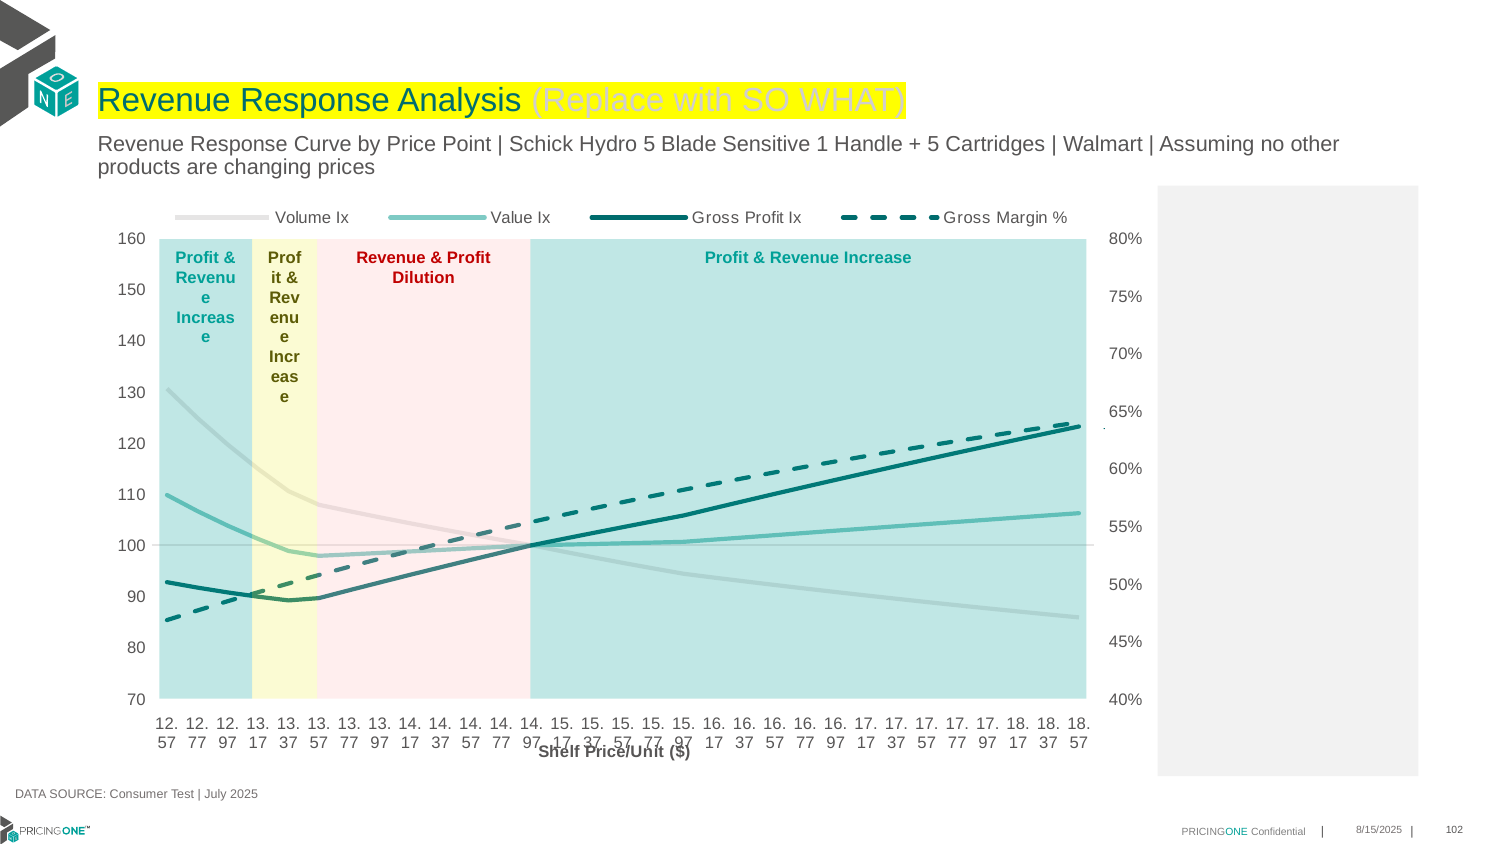

# Revenue Response Analysis (Replace with SO WHAT)

Revenue Response Curve by Price Point | Schick Hydro 5 Blade Sensitive 1 Handle + 5 Cartridges | Walmart | Assuming no other products are changing prices

### Chart:

| Category | Volume Ix | Value Ix | Gross Profit Ix | Gross Margin % |
|---|---|---|---|---|
| 12.57 | 130.61119765319472 | 109.82116802022601 | 92.78730454635948 | 0.46837994929034954 |
| 12.77 | 124.88567371042365 | 106.6770484263755 | 91.73366285900899 | 0.4767060268269143 |
| 12.97 | 119.66872374578152 | 103.82032217179295 | 90.7895190494482 | 0.4847753247941168 |
| 13.17 | 114.91411223631884 | 101.23073845435657 | 89.95549933142978 | 0.49259954157780517 |
| 13.37 | 110.57387649369265 | 98.88404531944555 | 89.22637306339222 | 0.5001896755856167 |
| 13.57 | 107.90604378360791 | 97.93151184232968 | 89.67765093208206 | 0.5075560768297489 |
| 13.77 | 106.66200089228566 | 98.21169046373845 | 91.2177962880861 | 0.5147084940145021 |
| 13.97 | 105.45976223312927 | 98.49780050907245 | 92.7346576050099 | 0.5216561175790763 |
| 14.17 | 104.29701741735968 | 98.78932008540666 | 94.22917405467274 | 0.52840761909525 |
| 14.37 | 103.17161245600859 | 99.0857549965755 | 95.70220686270413 | 0.5349711873750658 |
| 14.57 | 102.08153784815383 | 99.38663750833392 | 97.1545468433931 | 0.5413545616046462 |
| 14.77 | 101.0249177357829 | 99.69152521763196 | 98.58692125065309 | 0.547565061786032 |
| 14.97 | 100.0 | 100.0 | 100.0 | 0.5536096167387905 |
| 15.17 | 98.81613497540916 | 100.12147556045224 | 101.20082773382586 | 0.5594947898865981 |
| 15.37 | 97.66922278108194 | 100.24944193199903 | 102.38325229345257 | 0.5652268030305593 |
| 15.57 | 96.55717241176949 | 100.3831992718462 | 103.5477065957115 | 0.5708115582902823 |
| 15.77 | 95.47805726520906 | 100.52210970859437 | 104.6946019845386 | 0.5762546583753769 |
| 15.97 | 94.4300987657016 | 100.665590804422 | 105.82432971589928 | 0.5815614253337317 |
| 16.17 | 93.68342778269106 | 101.10400113300722 | 107.24839013662042 | 0.5867369179084536 |
| 16.37 | 92.95405026287983 | 101.54141785966932 | 108.65662711511041 | 0.5917859476224615 |
| 16.57 | 92.24128518029165 | 101.97777813218592 | 110.04948015583751 | 0.5967130936982313 |
| 16.77 | 91.54448734079386 | 102.41302302290526 | 111.42736663778305 | 0.60152271690994 |
| 16.97 | 90.8630450081284 | 102.84709721892791 | 112.79068319115359 | 0.6062189724560809 |
| 17.17 | 90.19637772043242 | 103.27994874148993 | 114.13980697140906 | 0.6108058219324225 |
| 17.37 | 89.54393428017549 | 103.7115286924356 | 115.47509684076933 | 0.6152870444778178 |
| 17.57 | 88.90519090201325 | 104.14179102570809 | 116.79689446613057 | 0.619666247158776 |
| 17.77 | 88.27964950447395 | 104.57069234181809 | 118.1055253412269 | 0.6239468746527683 |
| 17.97 | 87.66683613271891 | 104.99819170335117 | 119.40129973995639 | 0.6281322182849023 |
| 18.17 | 87.06629950078003 | 105.42425046962649 | 120.68451360693902 | 0.6322254244677873 |
| 18.37 | 86.477609642756 | 105.84883214871664 | 121.9554493906572 | 0.6362295025900759 |
| 18.57 | 85.90035666343974 | 106.2719022651463 | 123.21437682391752 | 0.6401473323952447 |
Profit & Revenue Increase
Profit & Revenue Increase
Revenue & Profit Dilution
Profit & Revenue Increase

DATA SOURCE: Consumer Test | July 2025

8/15/2025
102